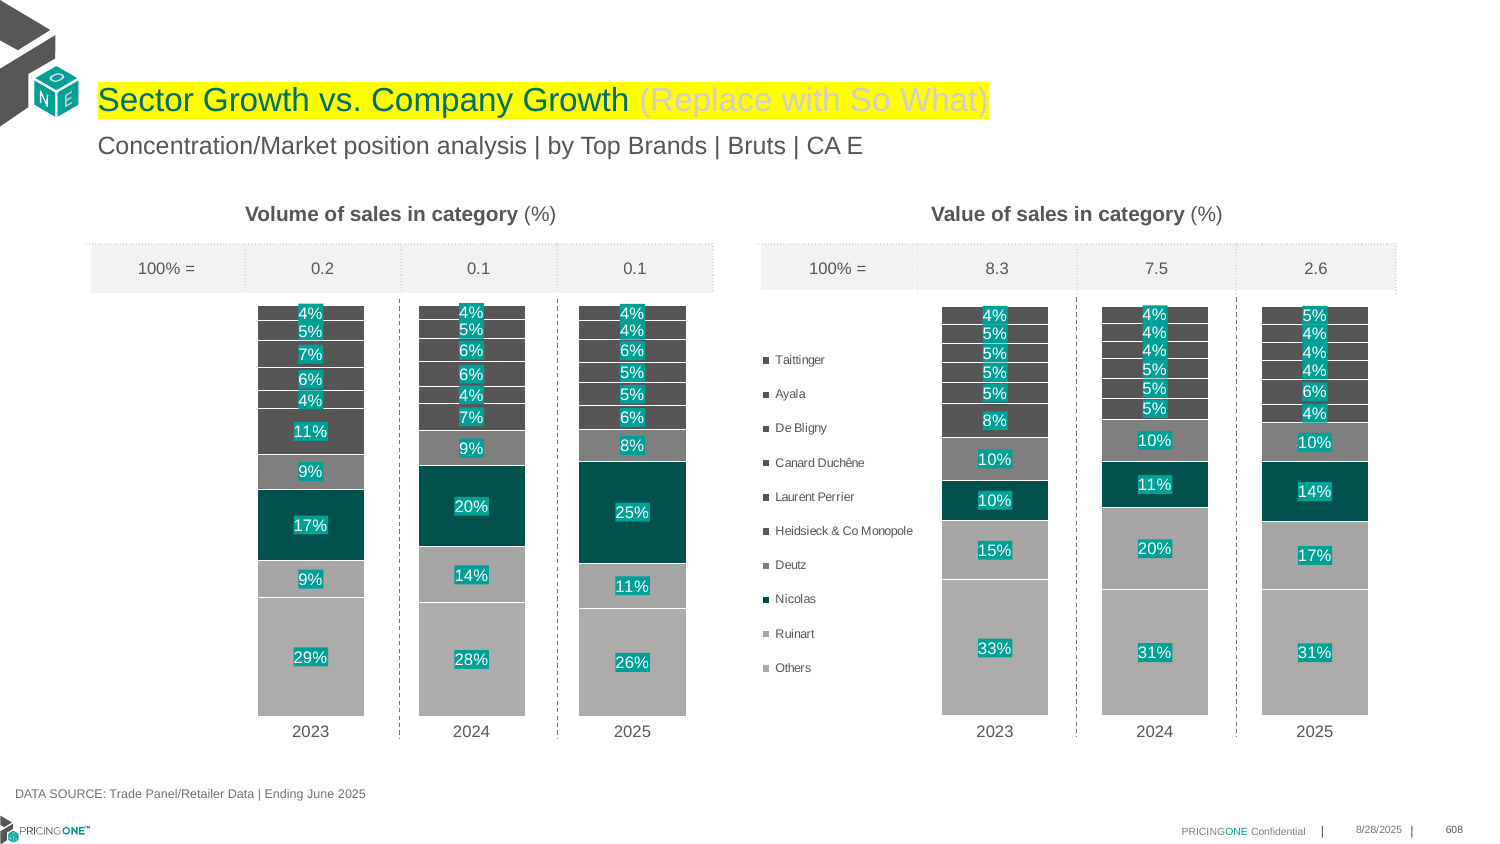

# Sector Growth vs. Company Growth (Replace with So What)
Concentration/Market position analysis | by Top Brands | Bruts | CA E
| Volume of sales in category (%) |  |  |  |
| --- | --- | --- | --- |
| 100% = | 0.2 | 0.1 | 0.1 |
| Value of sales in category (%) |  |  |  |
| --- | --- | --- | --- |
| 100% = | 8.3 | 7.5 | 2.6 |

### Chart

| Category | Others | Ruinart | Nicolas | Deutz | Heidsieck & Co Monopole | Laurent Perrier | Canard Duchêne | De Bligny | Ayala | Taittinger |
|---|---|---|---|---|---|---|---|---|---|---|
| 2023 | 0.28958185598730785 | 0.08846047523467267 | 0.17481761036526003 | 0.08518527421545415 | 0.11053352724125912 | 0.043094433961130274 | 0.05716878402903811 | 0.06502926647516256 | 0.048545089602288434 | 0.03758368288842682 |
| 2024 | 0.2762234141694452 | 0.13598553095726248 | 0.1979414749311409 | 0.08524723700650969 | 0.06645681032161865 | 0.041053147500017255 | 0.06016111997017831 | 0.05618489448505809 | 0.045671367724922515 | 0.03507500293384693 |
| 2025 | 0.26244913205024867 | 0.11032693101617945 | 0.24833389034147876 | 0.07619871429413962 | 0.058957673933984704 | 0.05498653350895472 | 0.05091709752884974 | 0.05536005661823972 | 0.04446890911592978 | 0.03800106159199481 |

### Chart

| Category | Others | Ruinart | Nicolas | Deutz | Heidsieck & Co Monopole | Laurent Perrier | Canard Duchêne | De Bligny | Ayala | Taittinger |
|---|---|---|---|---|---|---|---|---|---|---|
| 2023 | 0.3312194589862042 | 0.14616405228710852 | 0.09760551453456032 | 0.1039888865641379 | 0.08263596837019431 | 0.05300082315490588 | 0.04694106611471126 | 0.04758781344621488 | 0.04616062549154607 | 0.04469579105041661 |
| 2024 | 0.3081628967688957 | 0.19946233744169112 | 0.11348788516188112 | 0.1024626905941242 | 0.05135282492561627 | 0.047352078016234325 | 0.04852733832590787 | 0.043468870494568344 | 0.044156609480192746 | 0.04156646879088835 |
| 2025 | 0.3078236554044702 | 0.16691413059271348 | 0.14454270161601035 | 0.0970595305047689 | 0.04397688905450379 | 0.06152670099342102 | 0.04414403742283285 | 0.0443989770213164 | 0.04461136279208315 | 0.045002014597879746 |
DATA SOURCE: Trade Panel/Retailer Data | Ending June 2025

8/28/2025
608